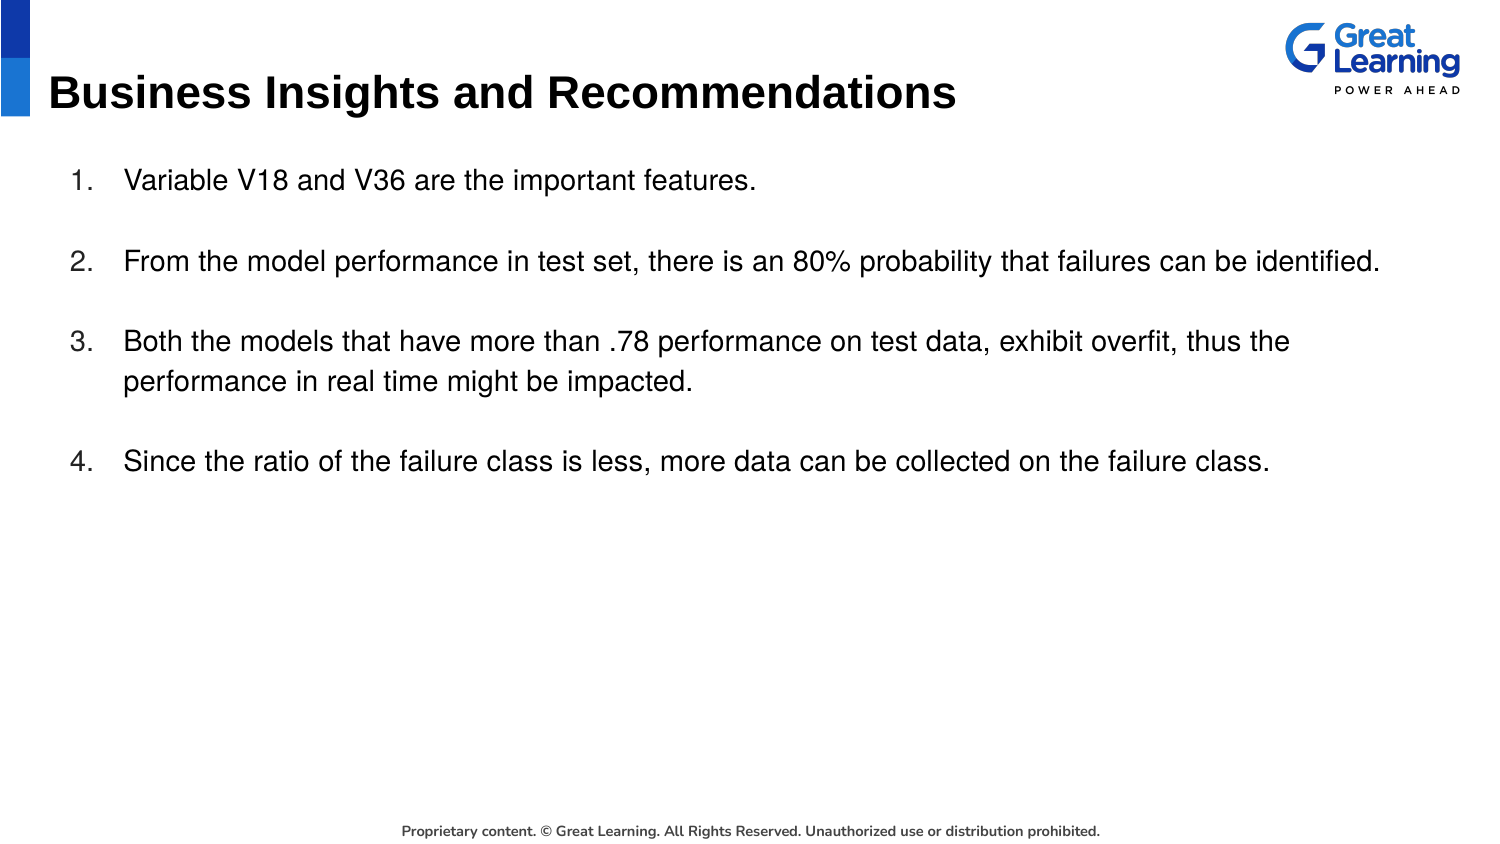

# Business Insights and Recommendations
Variable V18 and V36 are the important features.

From the model performance in test set, there is an 80% probability that failures can be identified.

Both the models that have more than .78 performance on test data, exhibit overfit, thus the performance in real time might be impacted.

Since the ratio of the failure class is less, more data can be collected on the failure class.